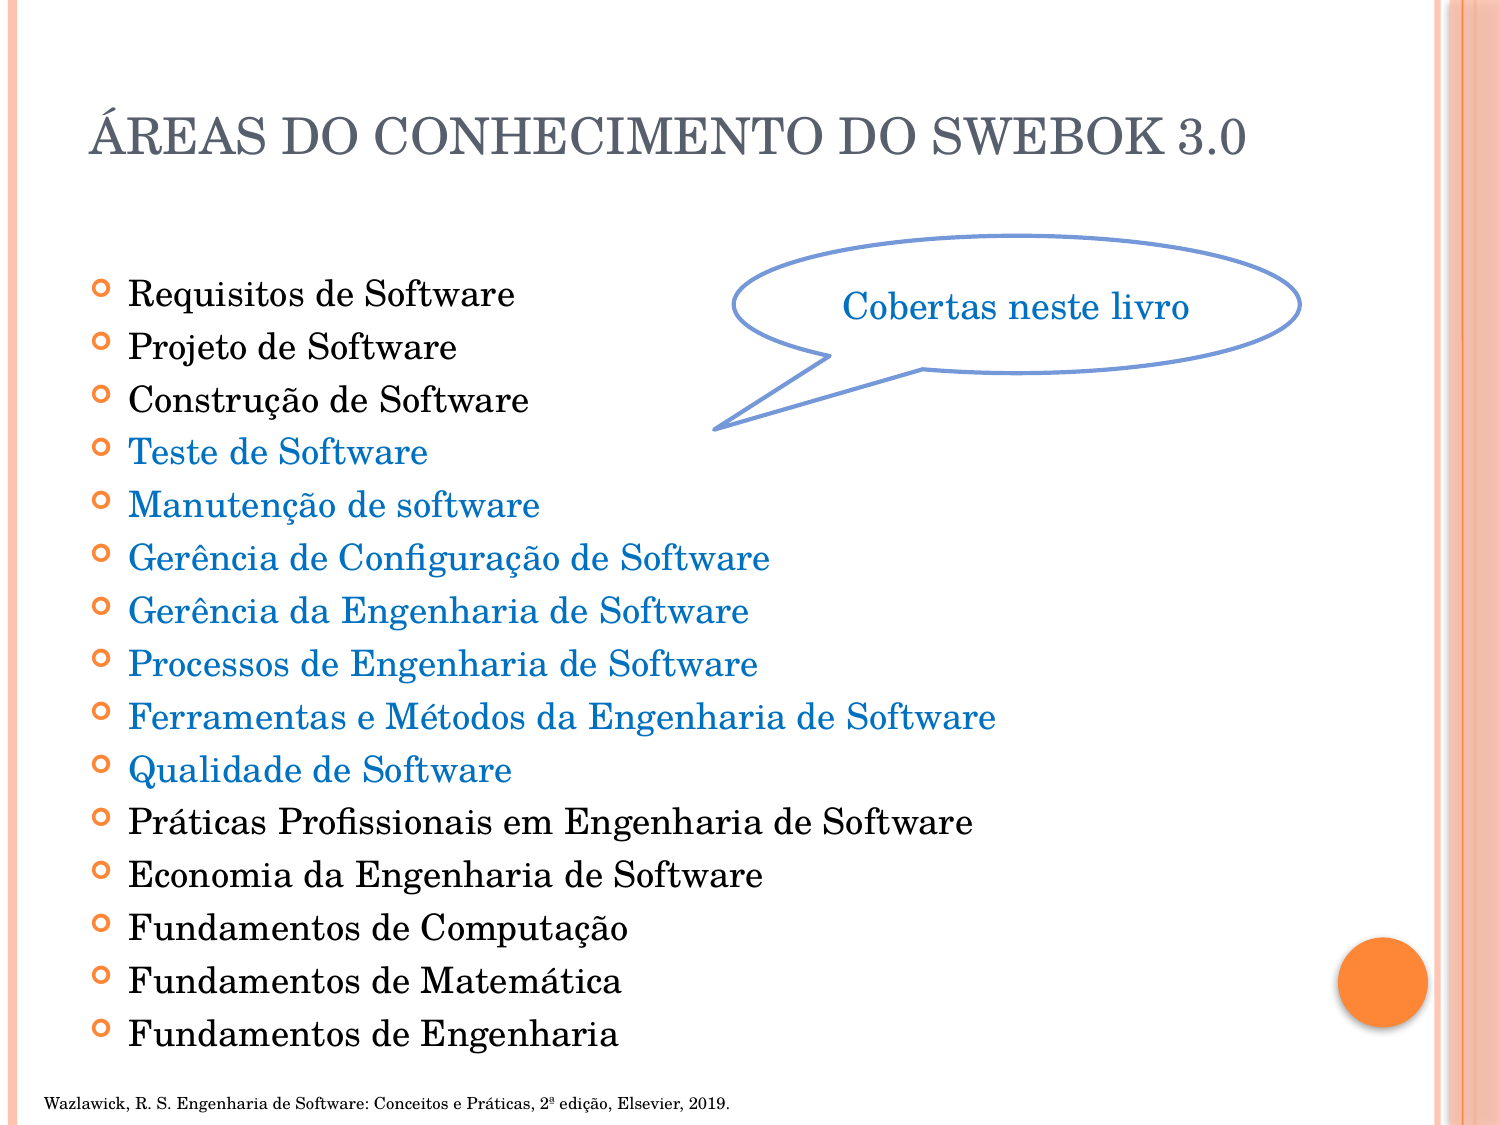

# áreas do conhecimento do SWEBOK 3.0
Cobertas neste livro
Requisitos de Software
Projeto de Software
Construção de Software
Teste de Software
Manutenção de software
Gerência de Configuração de Software
Gerência da Engenharia de Software
Processos de Engenharia de Software
Ferramentas e Métodos da Engenharia de Software
Qualidade de Software
Práticas Profissionais em Engenharia de Software
Economia da Engenharia de Software
Fundamentos de Computação
Fundamentos de Matemática
Fundamentos de Engenharia